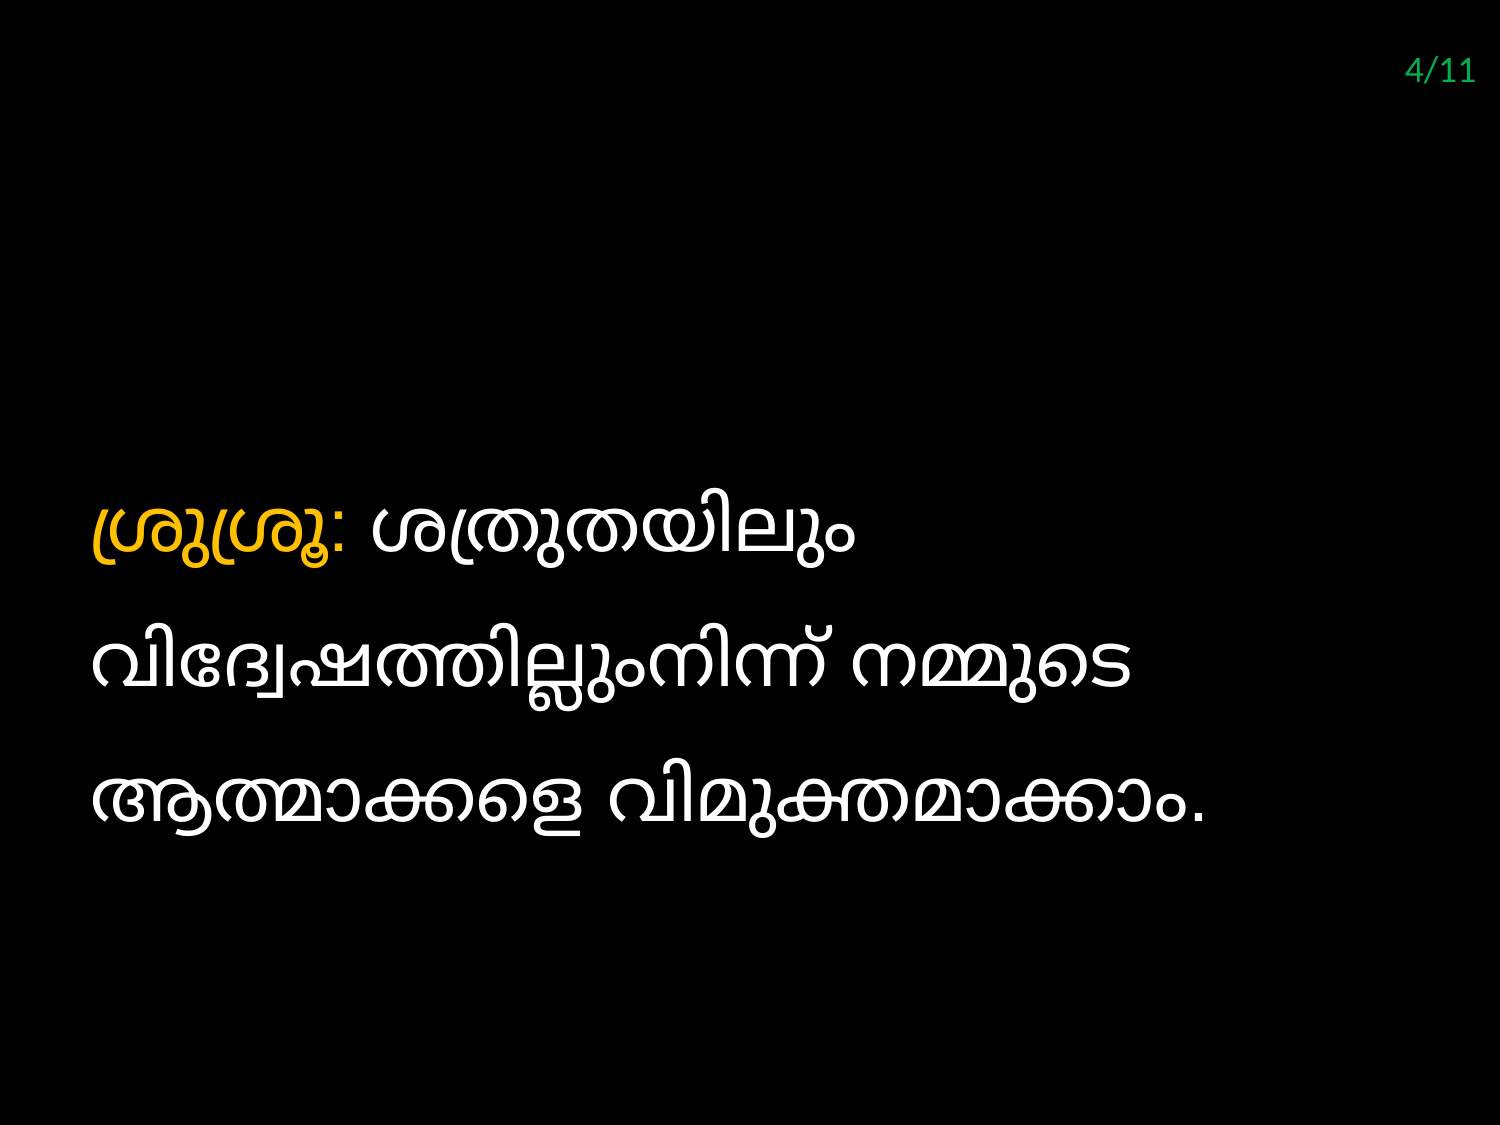

4/11
#
ശ്രുശ്രൂ: ശത്രുതയിലും വിദ്വേഷത്തില്ലുംനിന്ന് നമ്മുടെ ആത്മാക്കളെ വിമുക്തമാക്കാം.